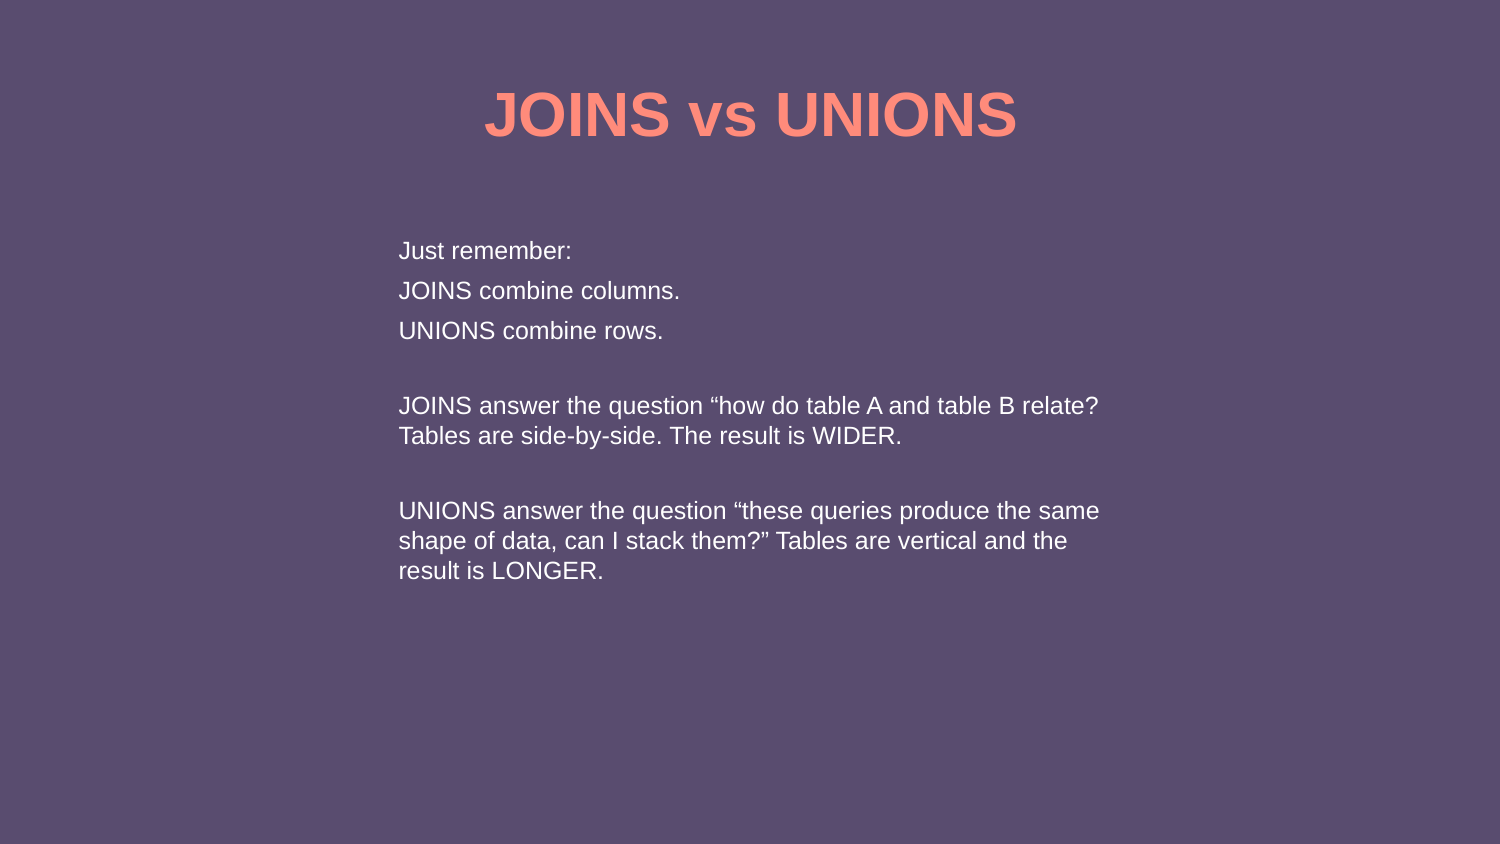

JOINS vs UNIONS

Just remember:
JOINS combine columns.
UNIONS combine rows.

JOINS answer the question “how do table A and table B relate? Tables are side-by-side. The result is WIDER.

UNIONS answer the question “these queries produce the same shape of data, can I stack them?” Tables are vertical and the result is LONGER.